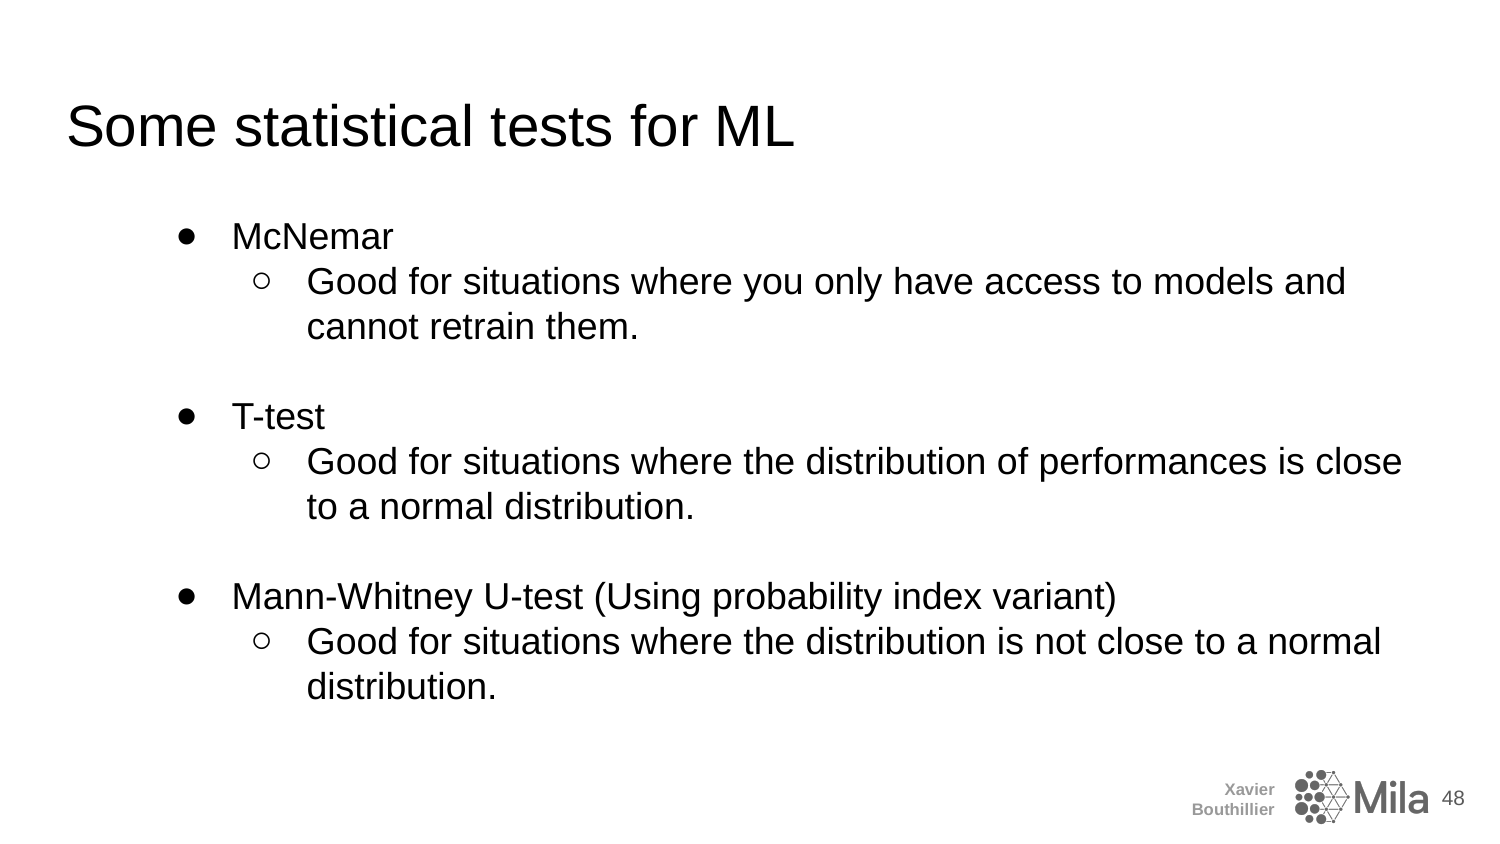

# Some statistical tests for ML
McNemar
Good for situations where you only have access to models and cannot retrain them.

T-test
Good for situations where the distribution of performances is close to a normal distribution.

Mann-Whitney U-test (Using probability index variant)
Good for situations where the distribution is not close to a normal distribution.
48